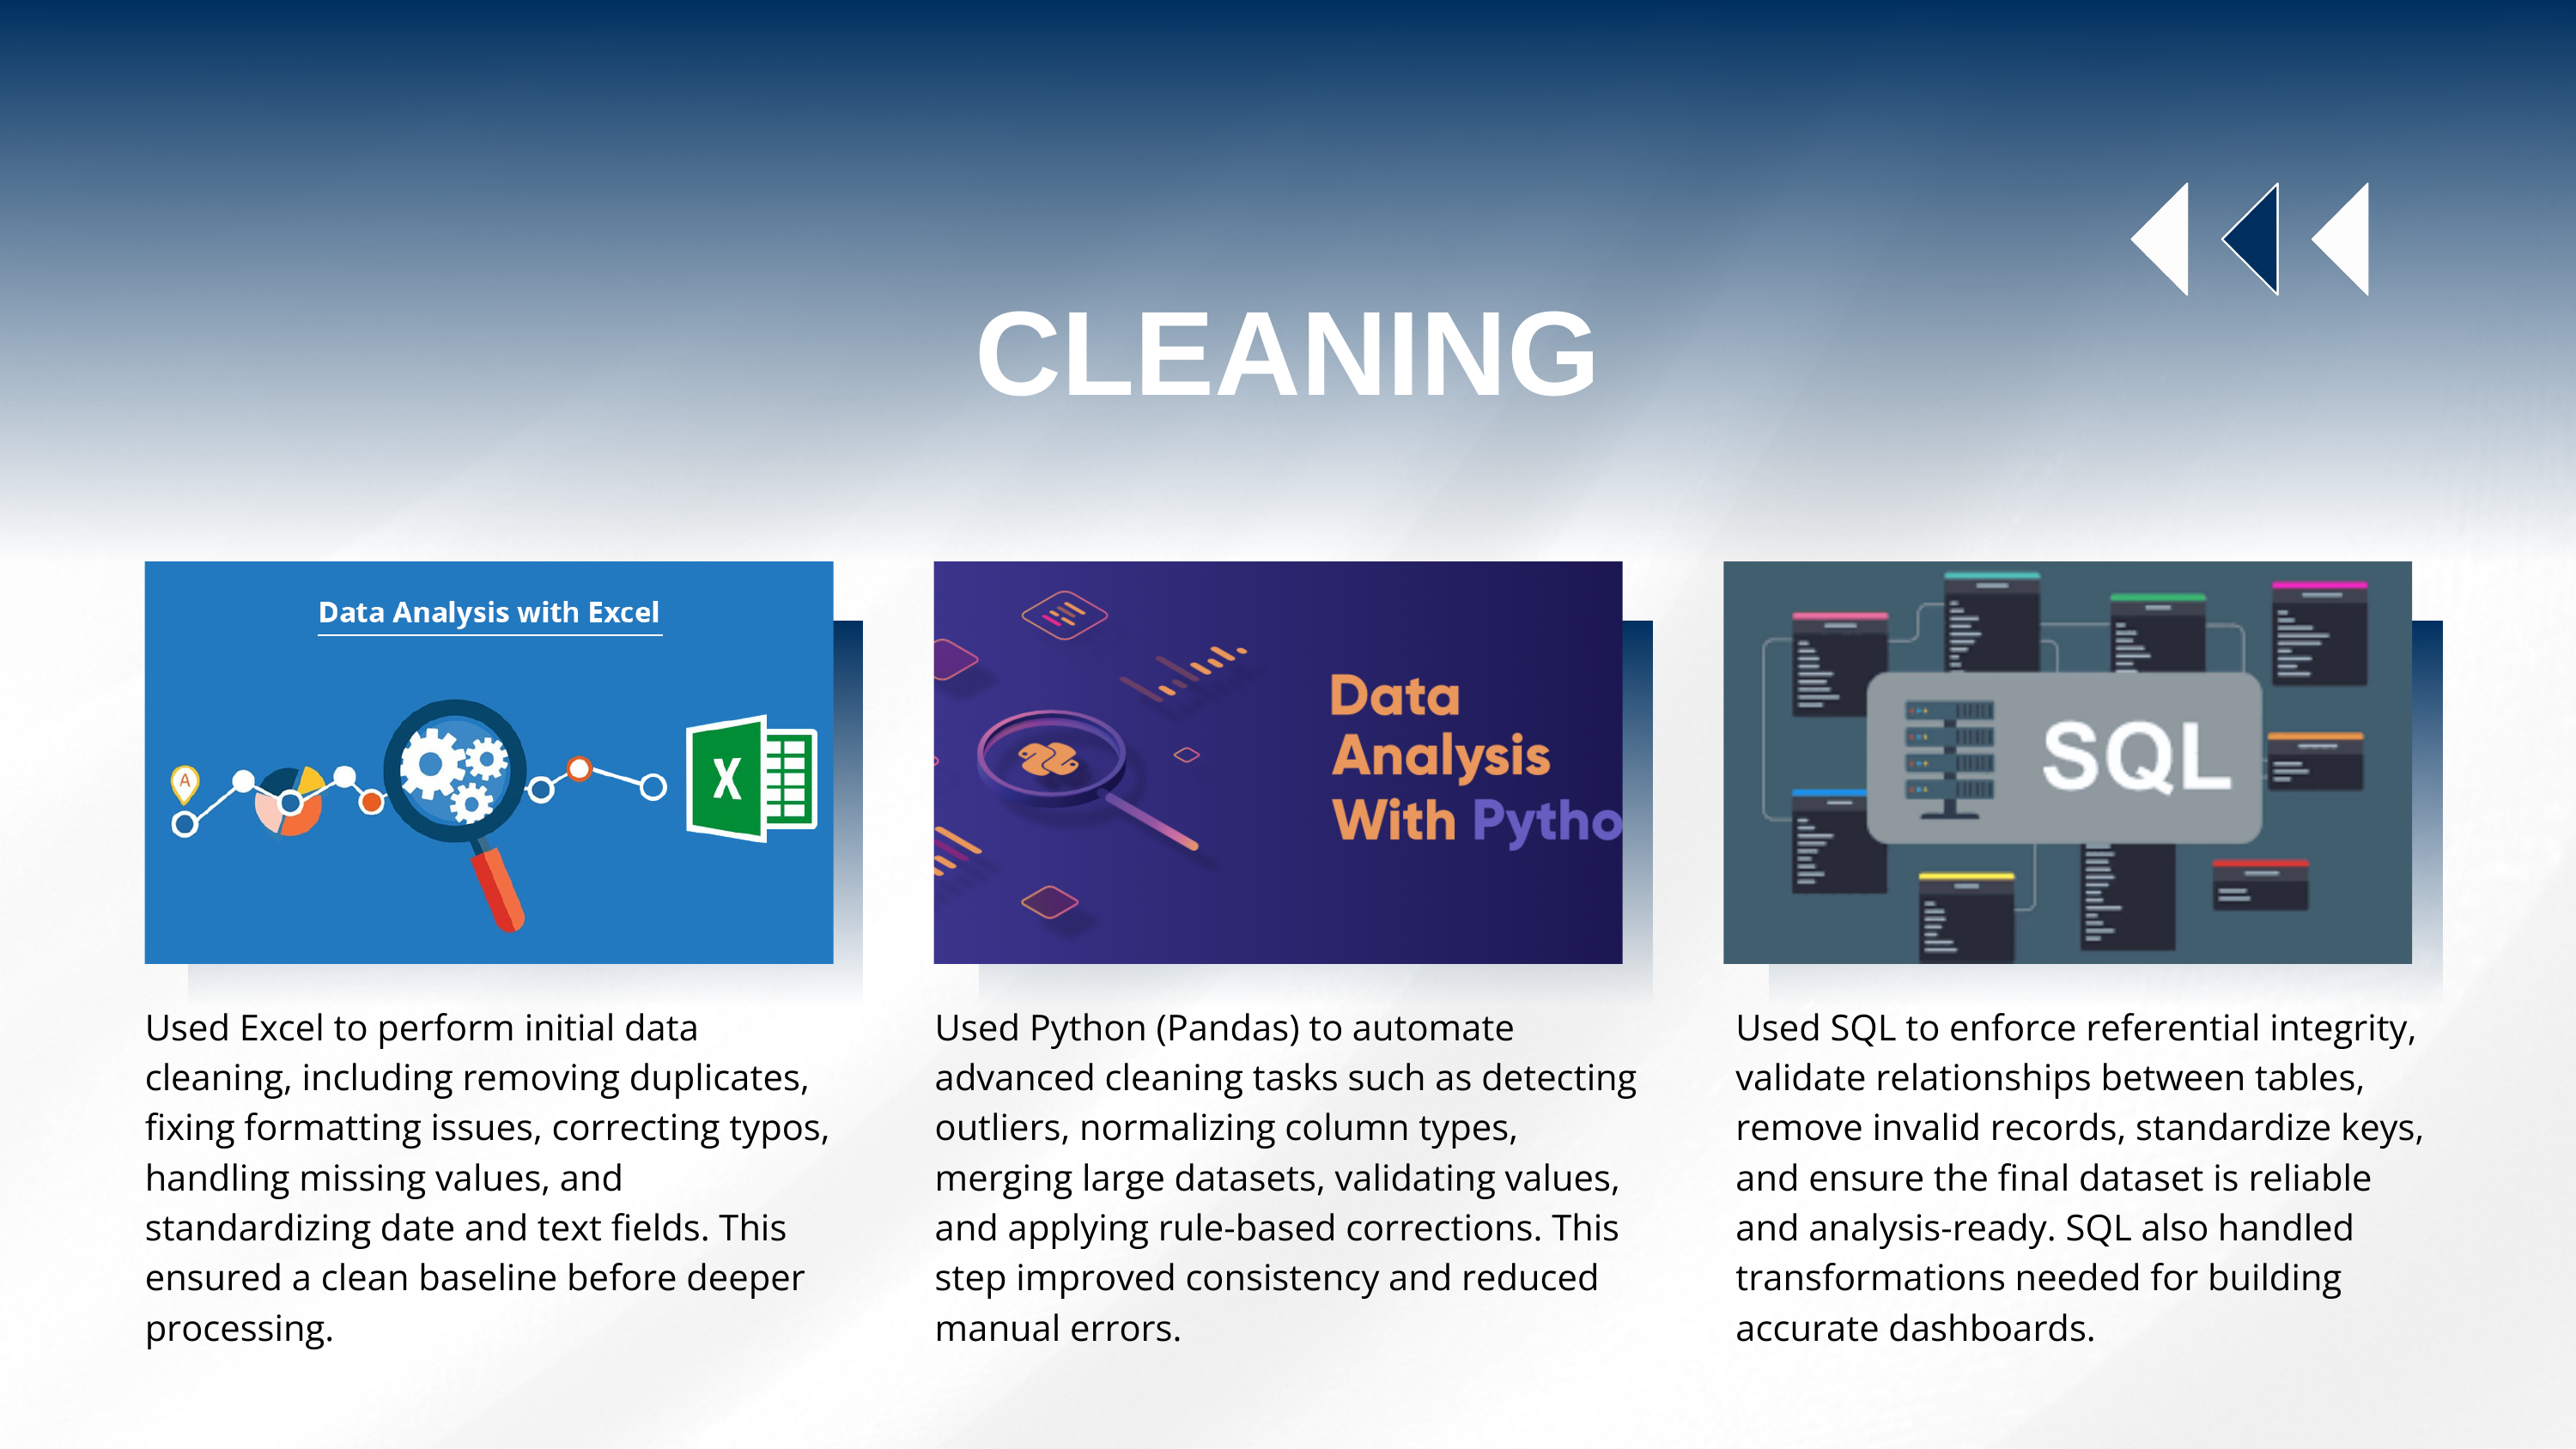

CLEANING

Used Excel to perform initial data cleaning, including removing duplicates, fixing formatting issues, correcting typos, handling missing values, and standardizing date and text fields. This ensured a clean baseline before deeper processing.
Used Python (Pandas) to automate advanced cleaning tasks such as detecting outliers, normalizing column types, merging large datasets, validating values, and applying rule-based corrections. This step improved consistency and reduced manual errors.

Used SQL to enforce referential integrity, validate relationships between tables, remove invalid records, standardize keys, and ensure the final dataset is reliable and analysis-ready. SQL also handled transformations needed for building accurate dashboards.